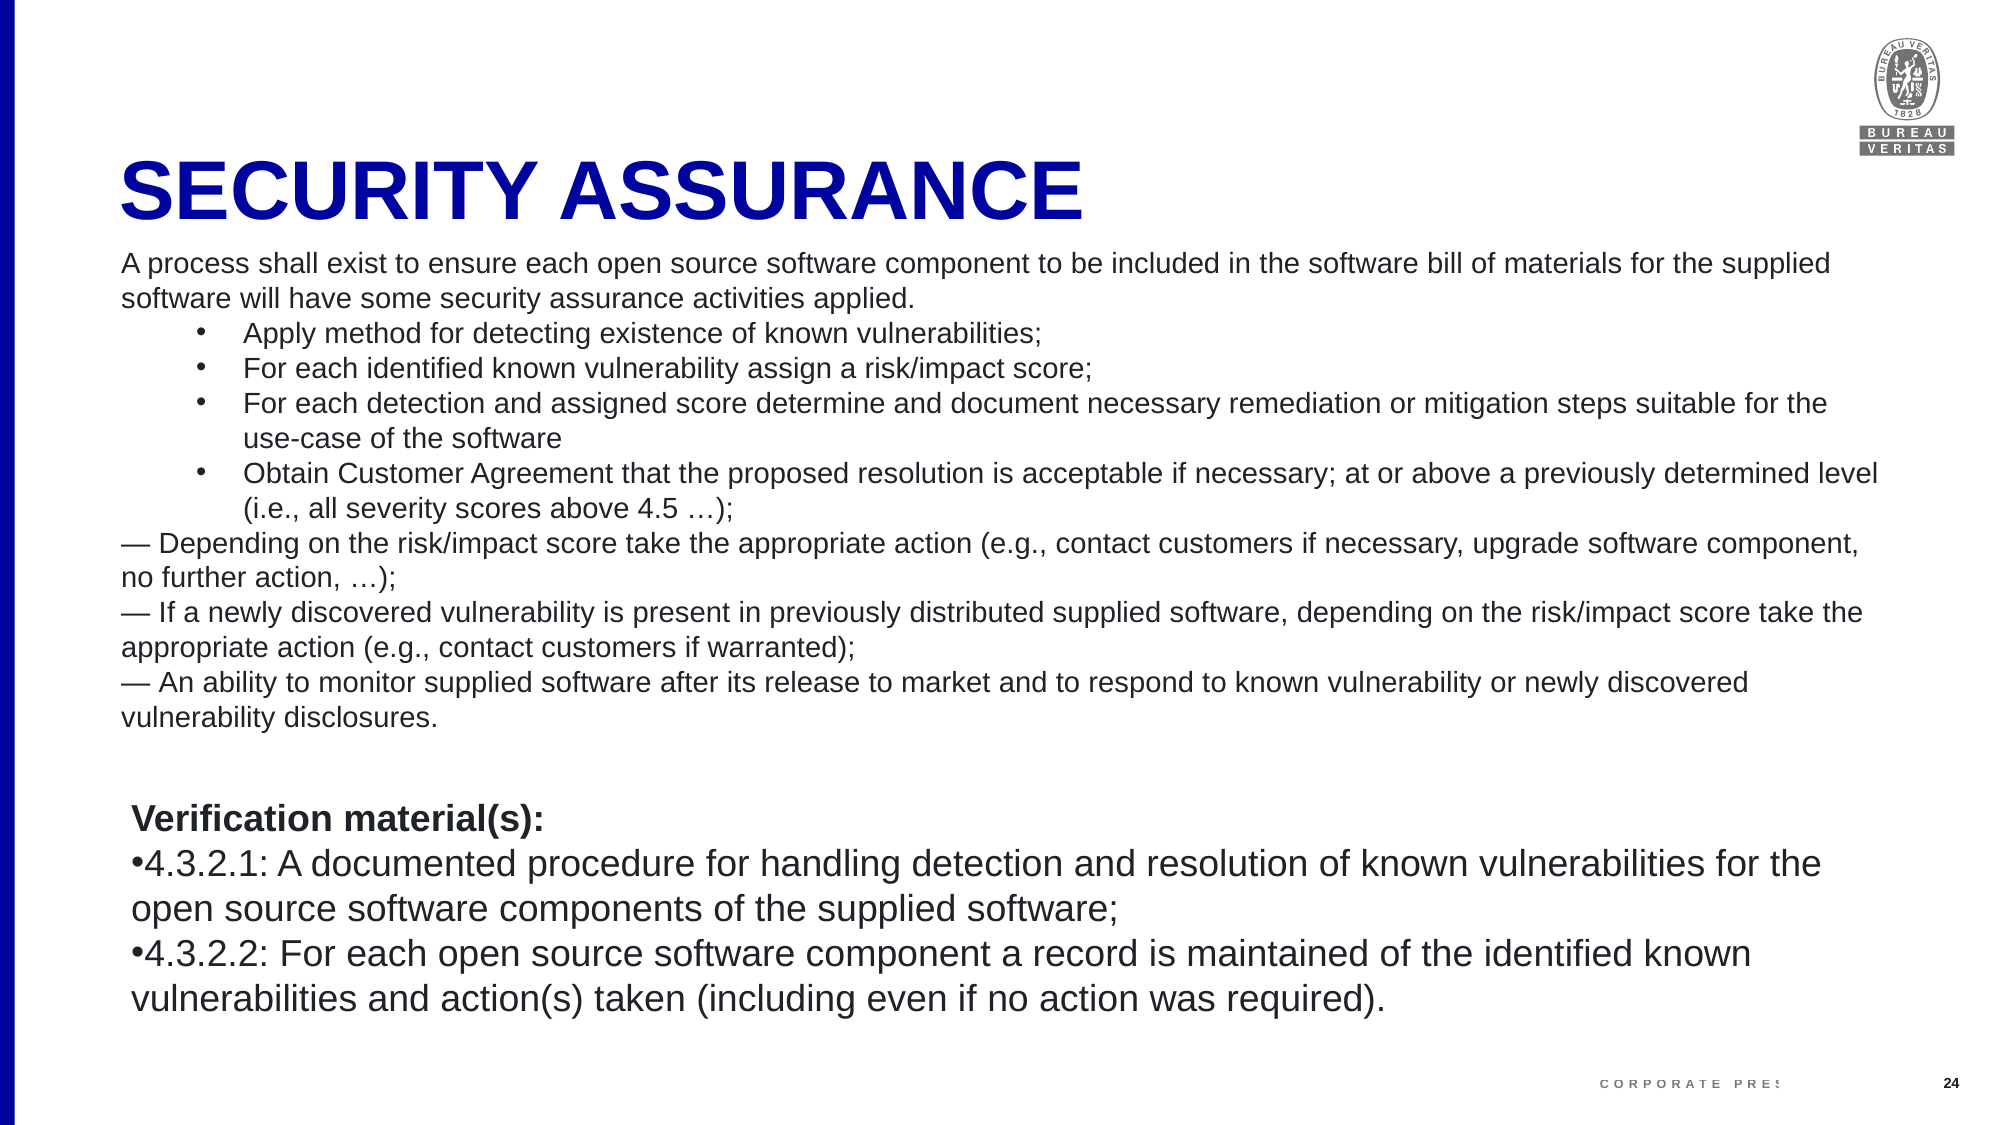

# Security assurance
A process shall exist to ensure each open source software component to be included in the software bill of materials for the supplied software will have some security assurance activities applied.
Apply method for detecting existence of known vulnerabilities;
For each identified known vulnerability assign a risk/impact score;
For each detection and assigned score determine and document necessary remediation or mitigation steps suitable for the use-case of the software
Obtain Customer Agreement that the proposed resolution is acceptable if necessary; at or above a previously determined level (i.e., all severity scores above 4.5 …);
— Depending on the risk/impact score take the appropriate action (e.g., contact customers if necessary, upgrade software component, no further action, …);
— If a newly discovered vulnerability is present in previously distributed supplied software, depending on the risk/impact score take the appropriate action (e.g., contact customers if warranted);
— An ability to monitor supplied software after its release to market and to respond to known vulnerability or newly discovered vulnerability disclosures.
Verification material(s):
4.3.2.1: A documented procedure for handling detection and resolution of known vulnerabilities for the open source software components of the supplied software;
4.3.2.2: For each open source software component a record is maintained of the identified known vulnerabilities and action(s) taken (including even if no action was required).
24
Corporate Presentation